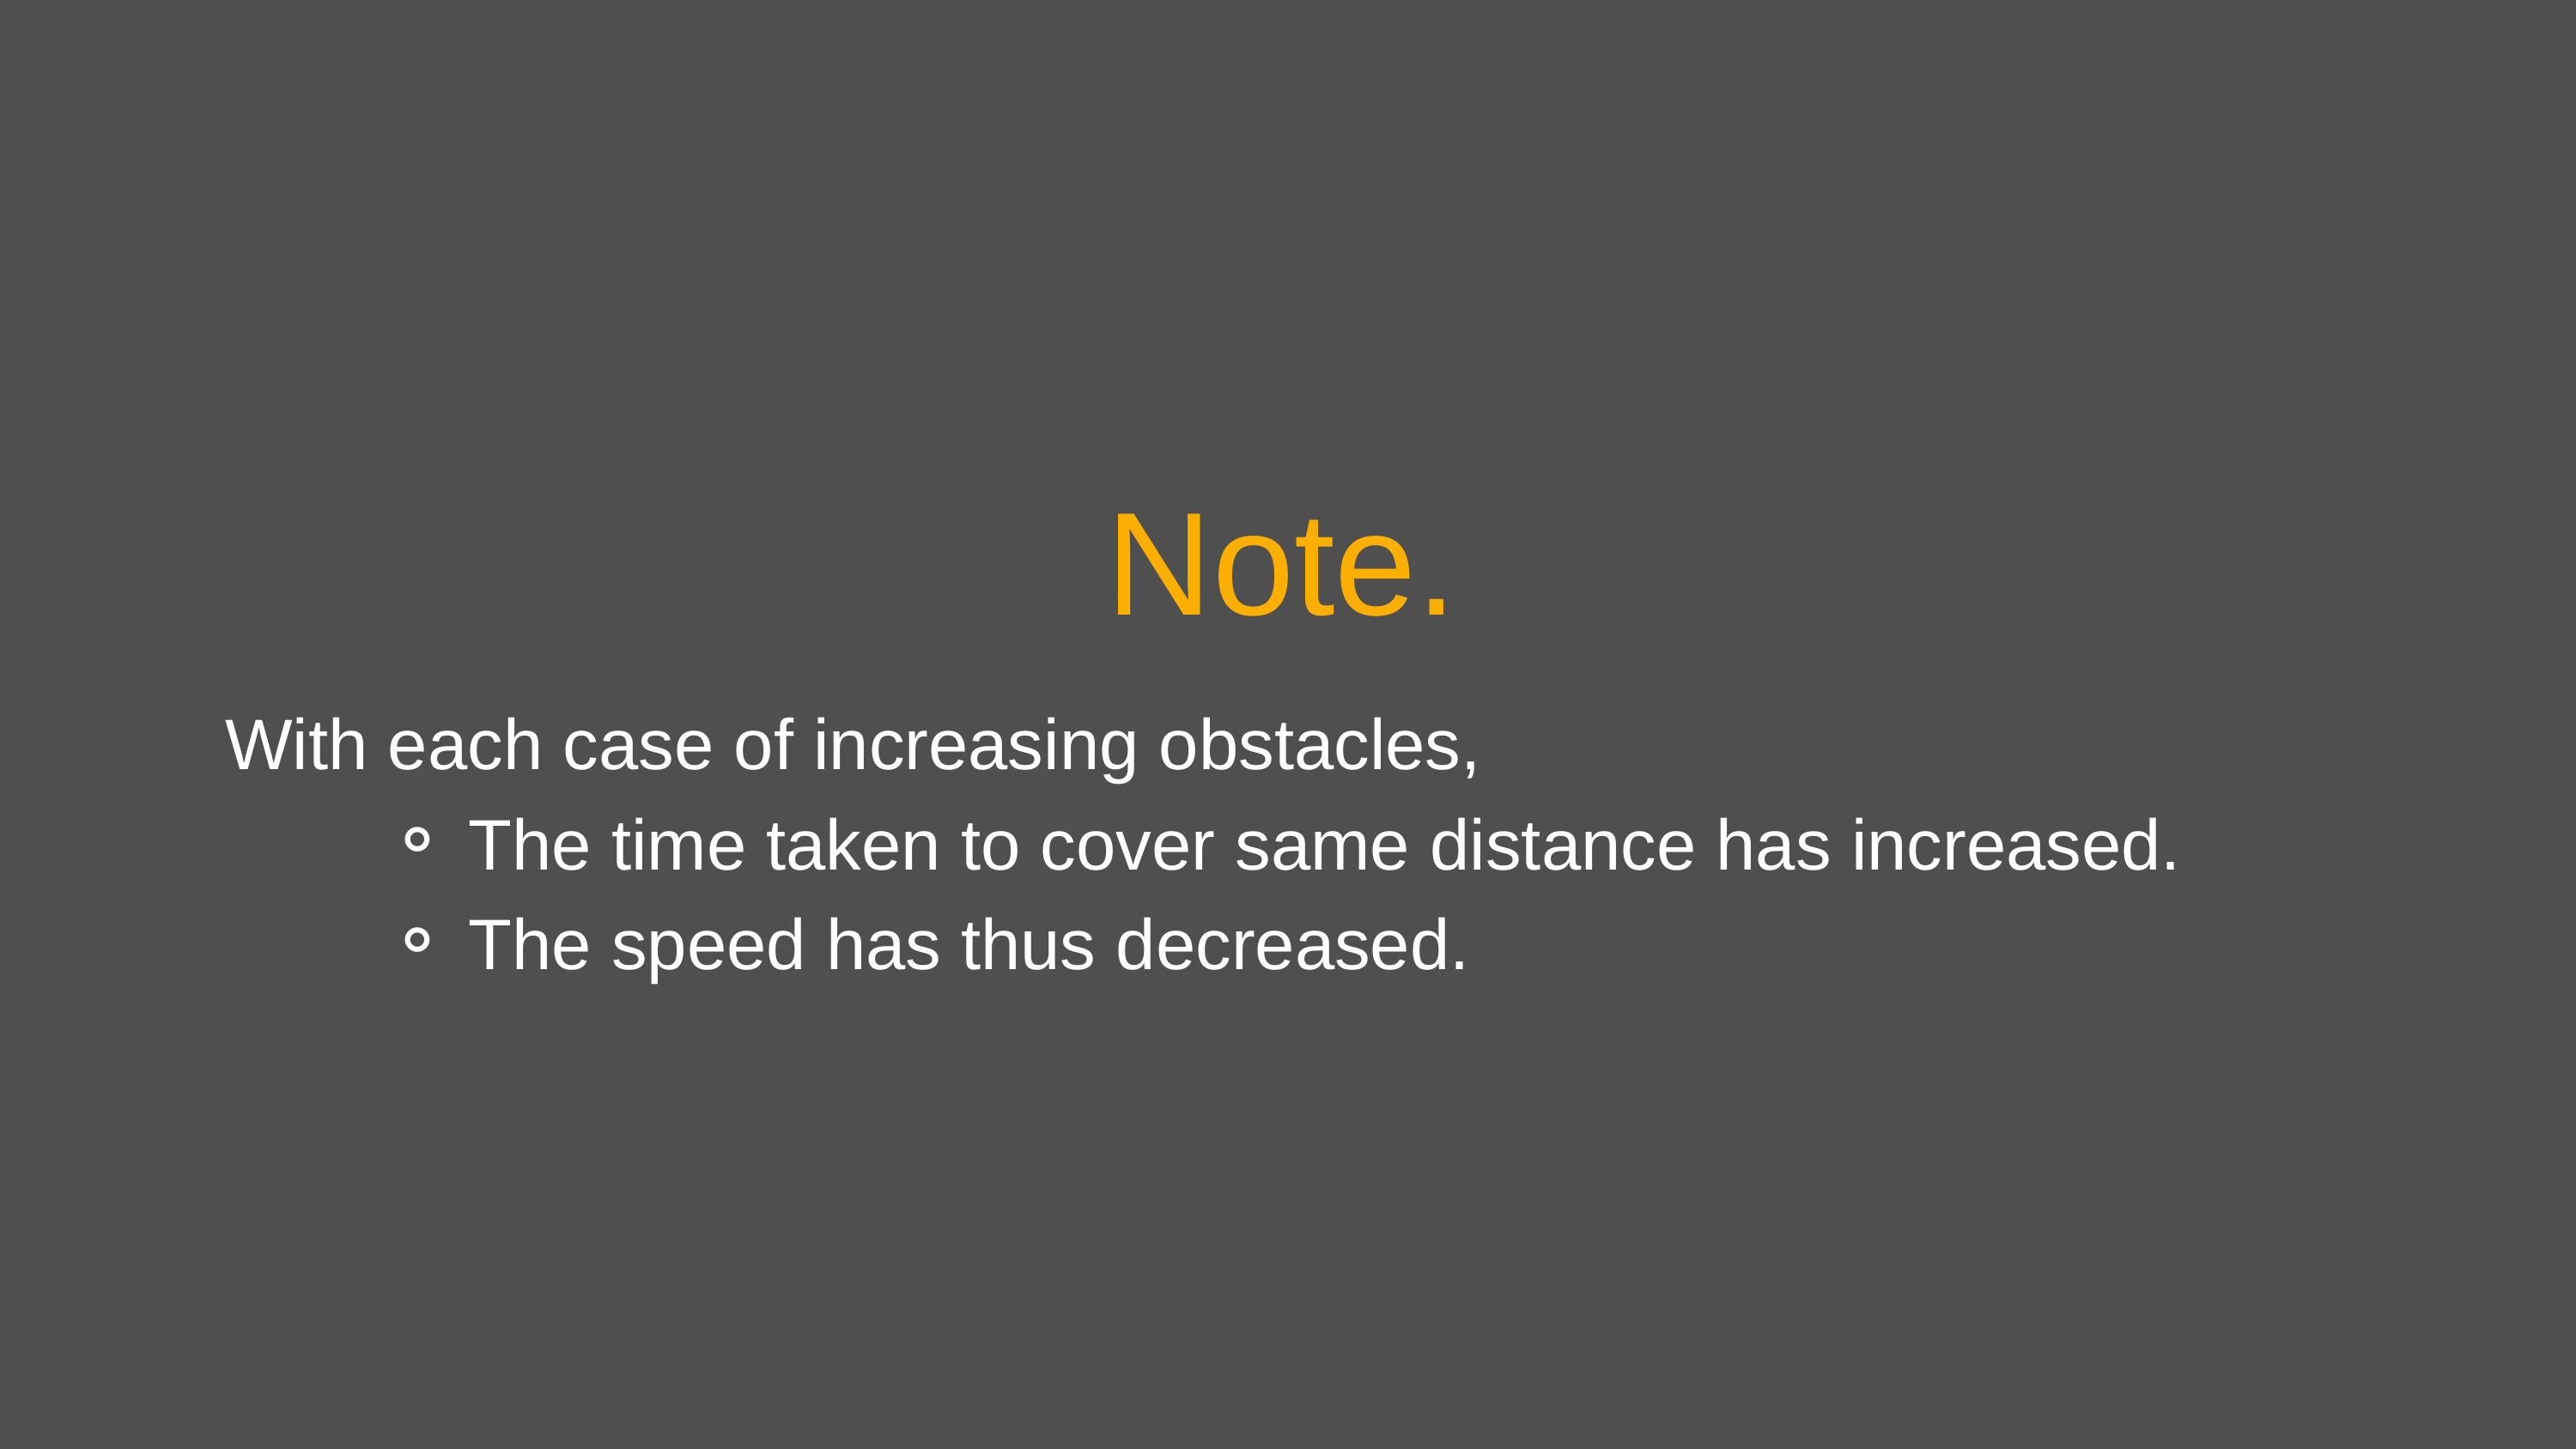

Note.
With each case of increasing obstacles,
The time taken to cover same distance has increased.
The speed has thus decreased.